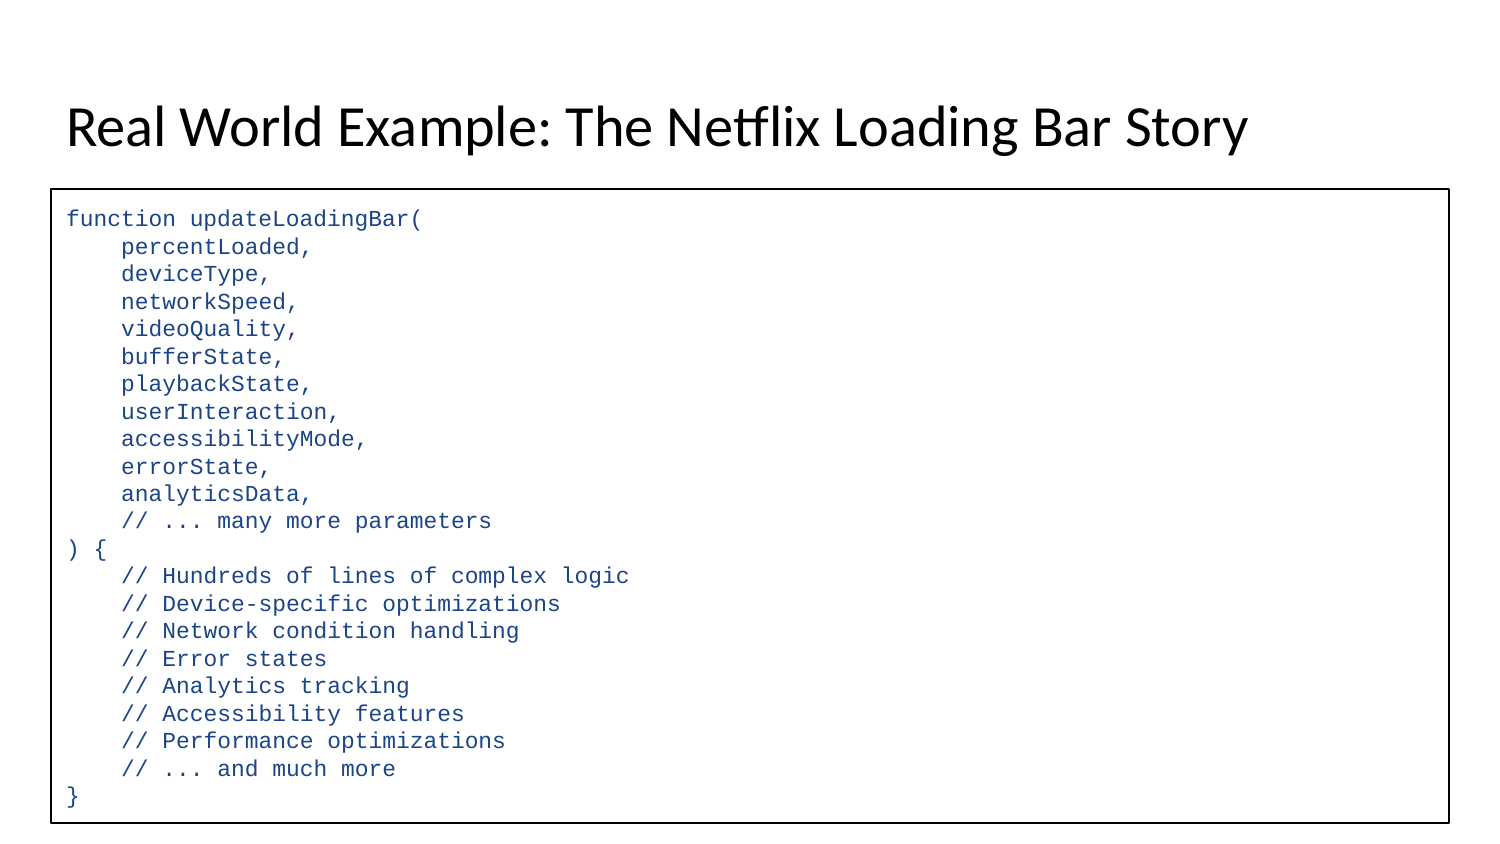

# Real World Example: The Netflix Loading Bar Story
function updateLoadingBar(
    percentLoaded,
    deviceType,
    networkSpeed,
    videoQuality,
    bufferState,
    playbackState,
    userInteraction,
    accessibilityMode,
    errorState,
    analyticsData,
    // ... many more parameters
) {
    // Hundreds of lines of complex logic
    // Device-specific optimizations
    // Network condition handling
    // Error states
    // Analytics tracking
    // Accessibility features
    // Performance optimizations
    // ... and much more
}